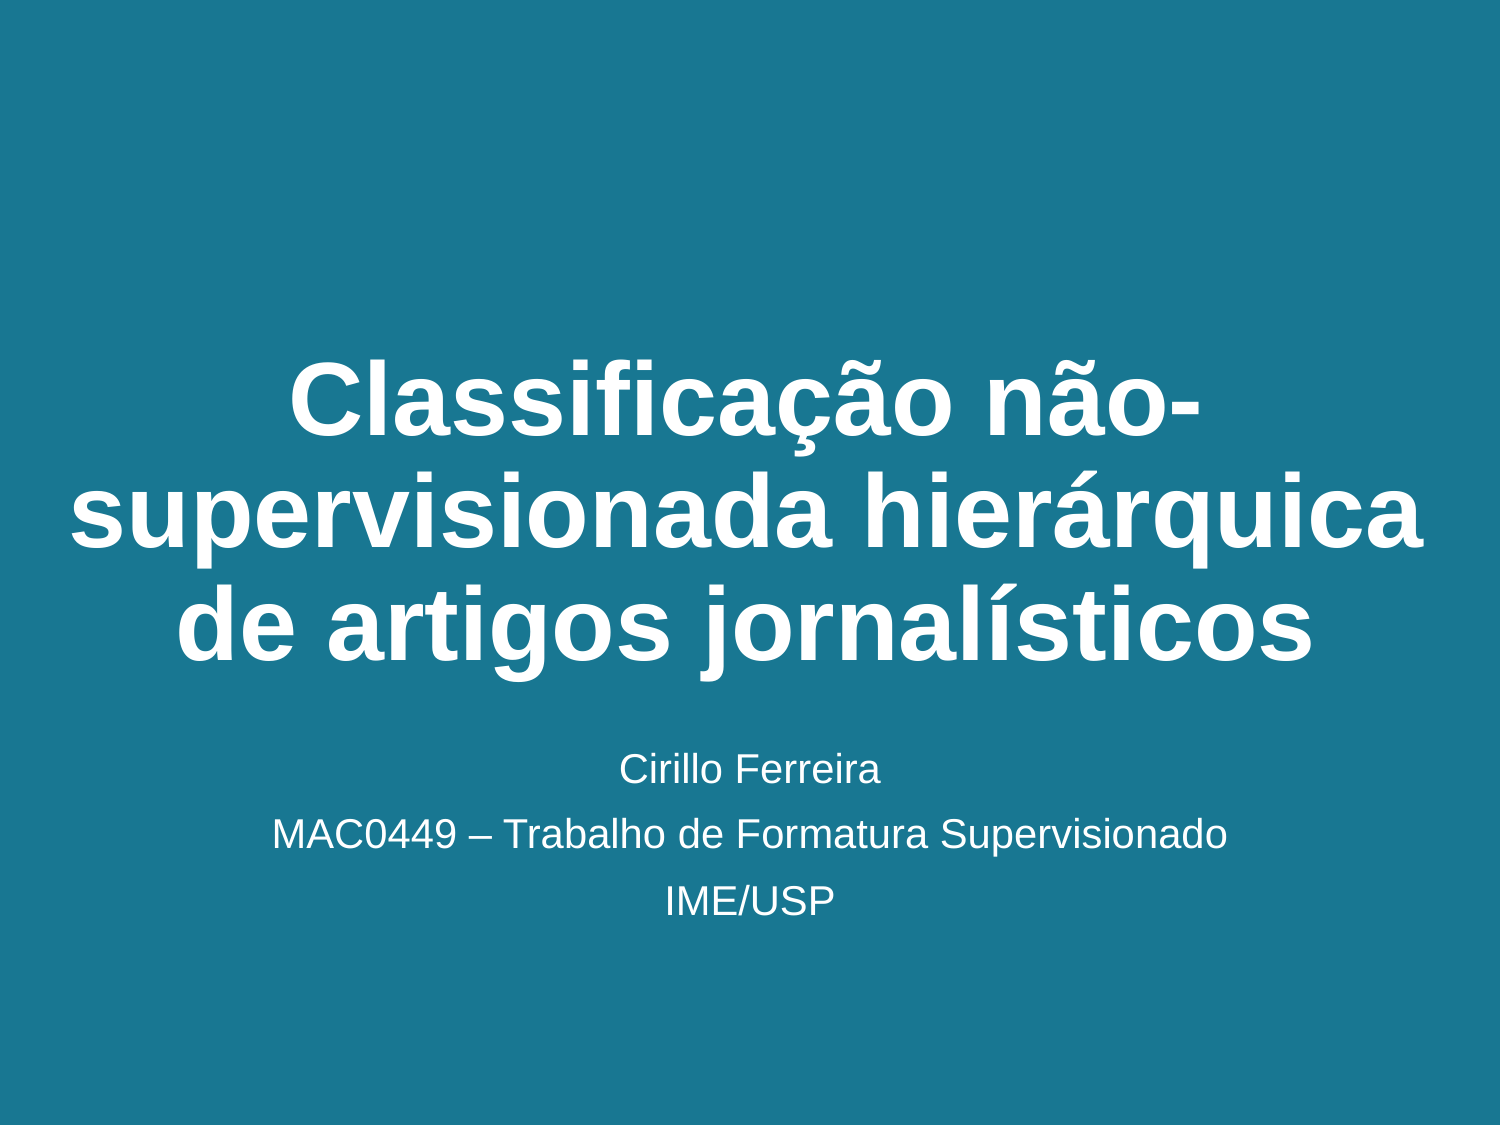

# Classificação não-supervisionada hierárquica de artigos jornalísticos
Cirillo Ferreira
MAC0449 – Trabalho de Formatura Supervisionado
IME/USP